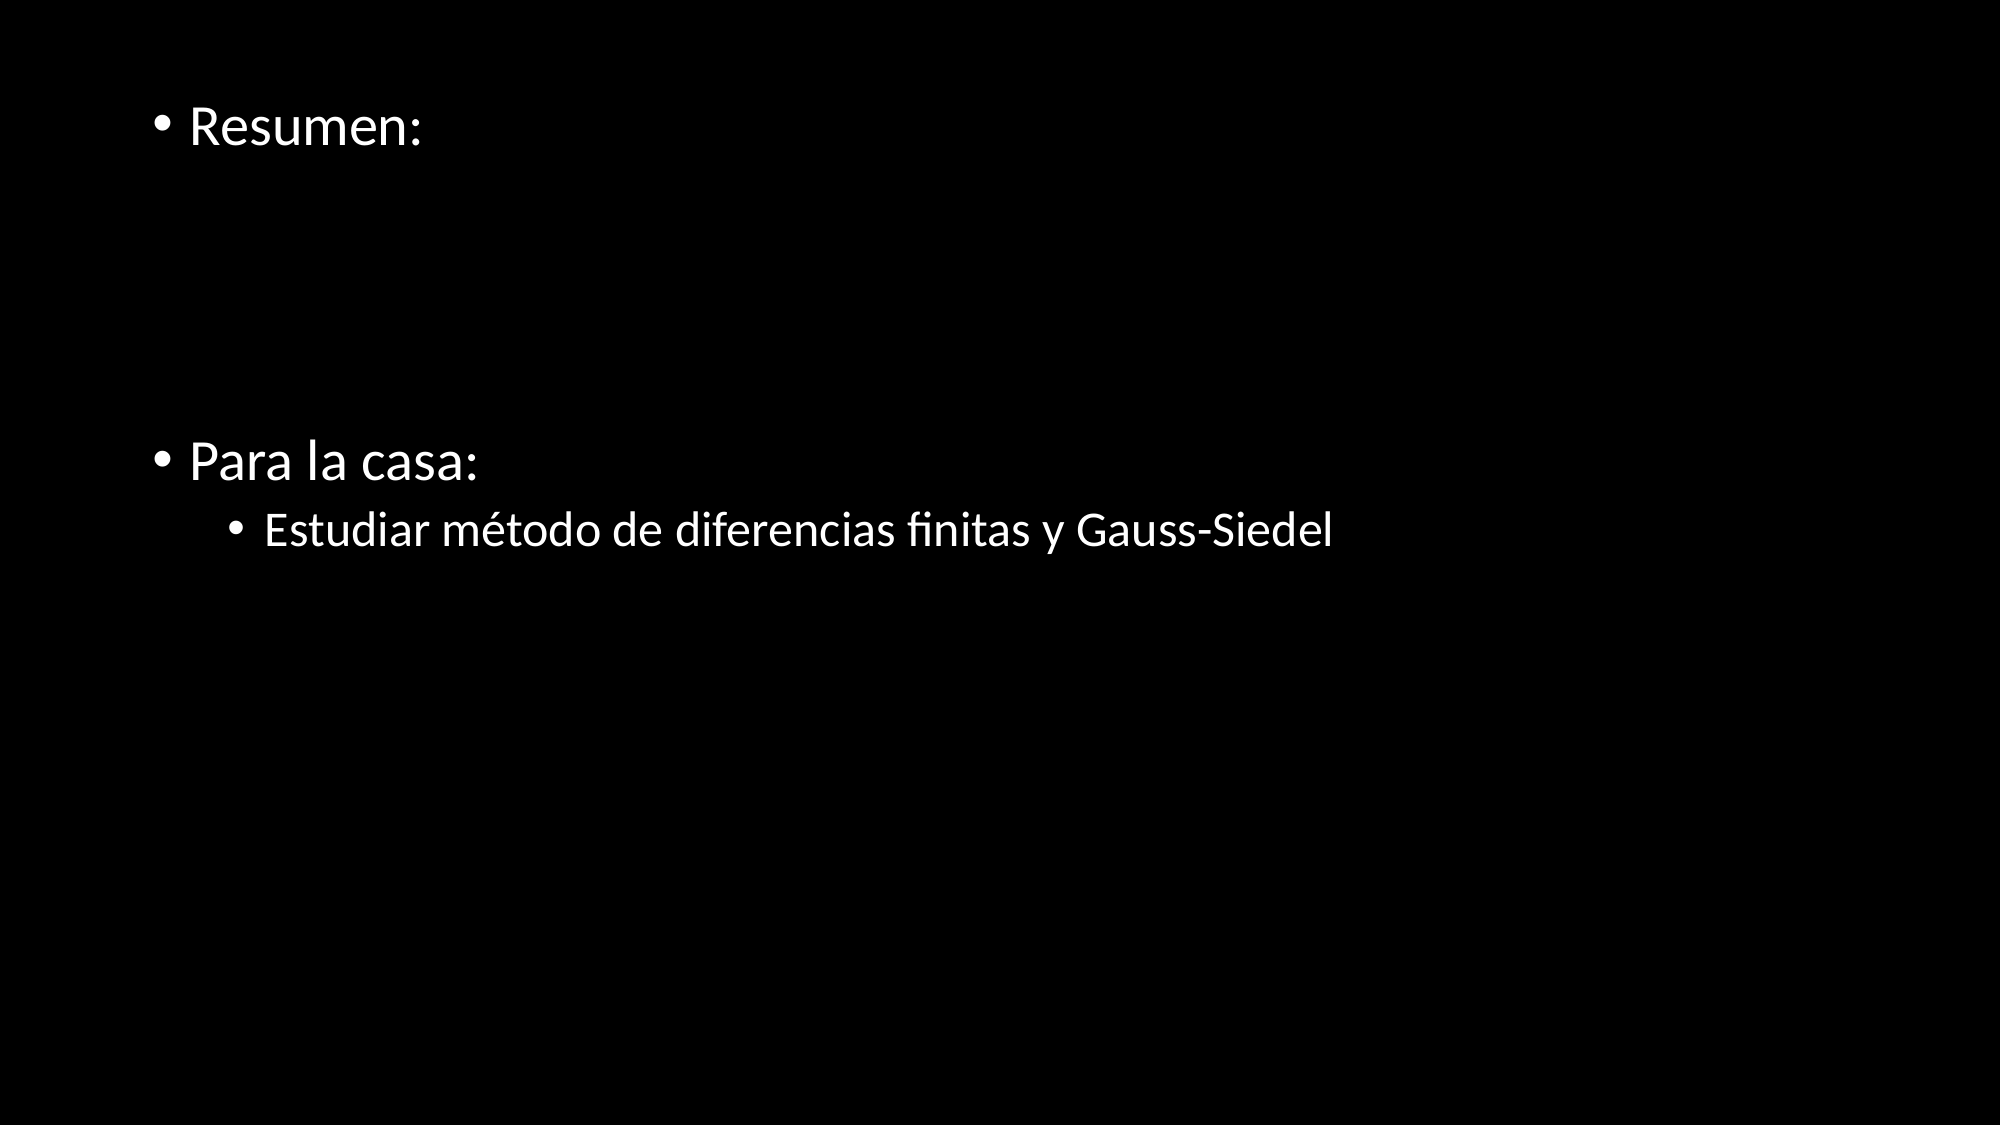

Resumen:

Para la casa:
Estudiar método de diferencias finitas y Gauss-Siedel